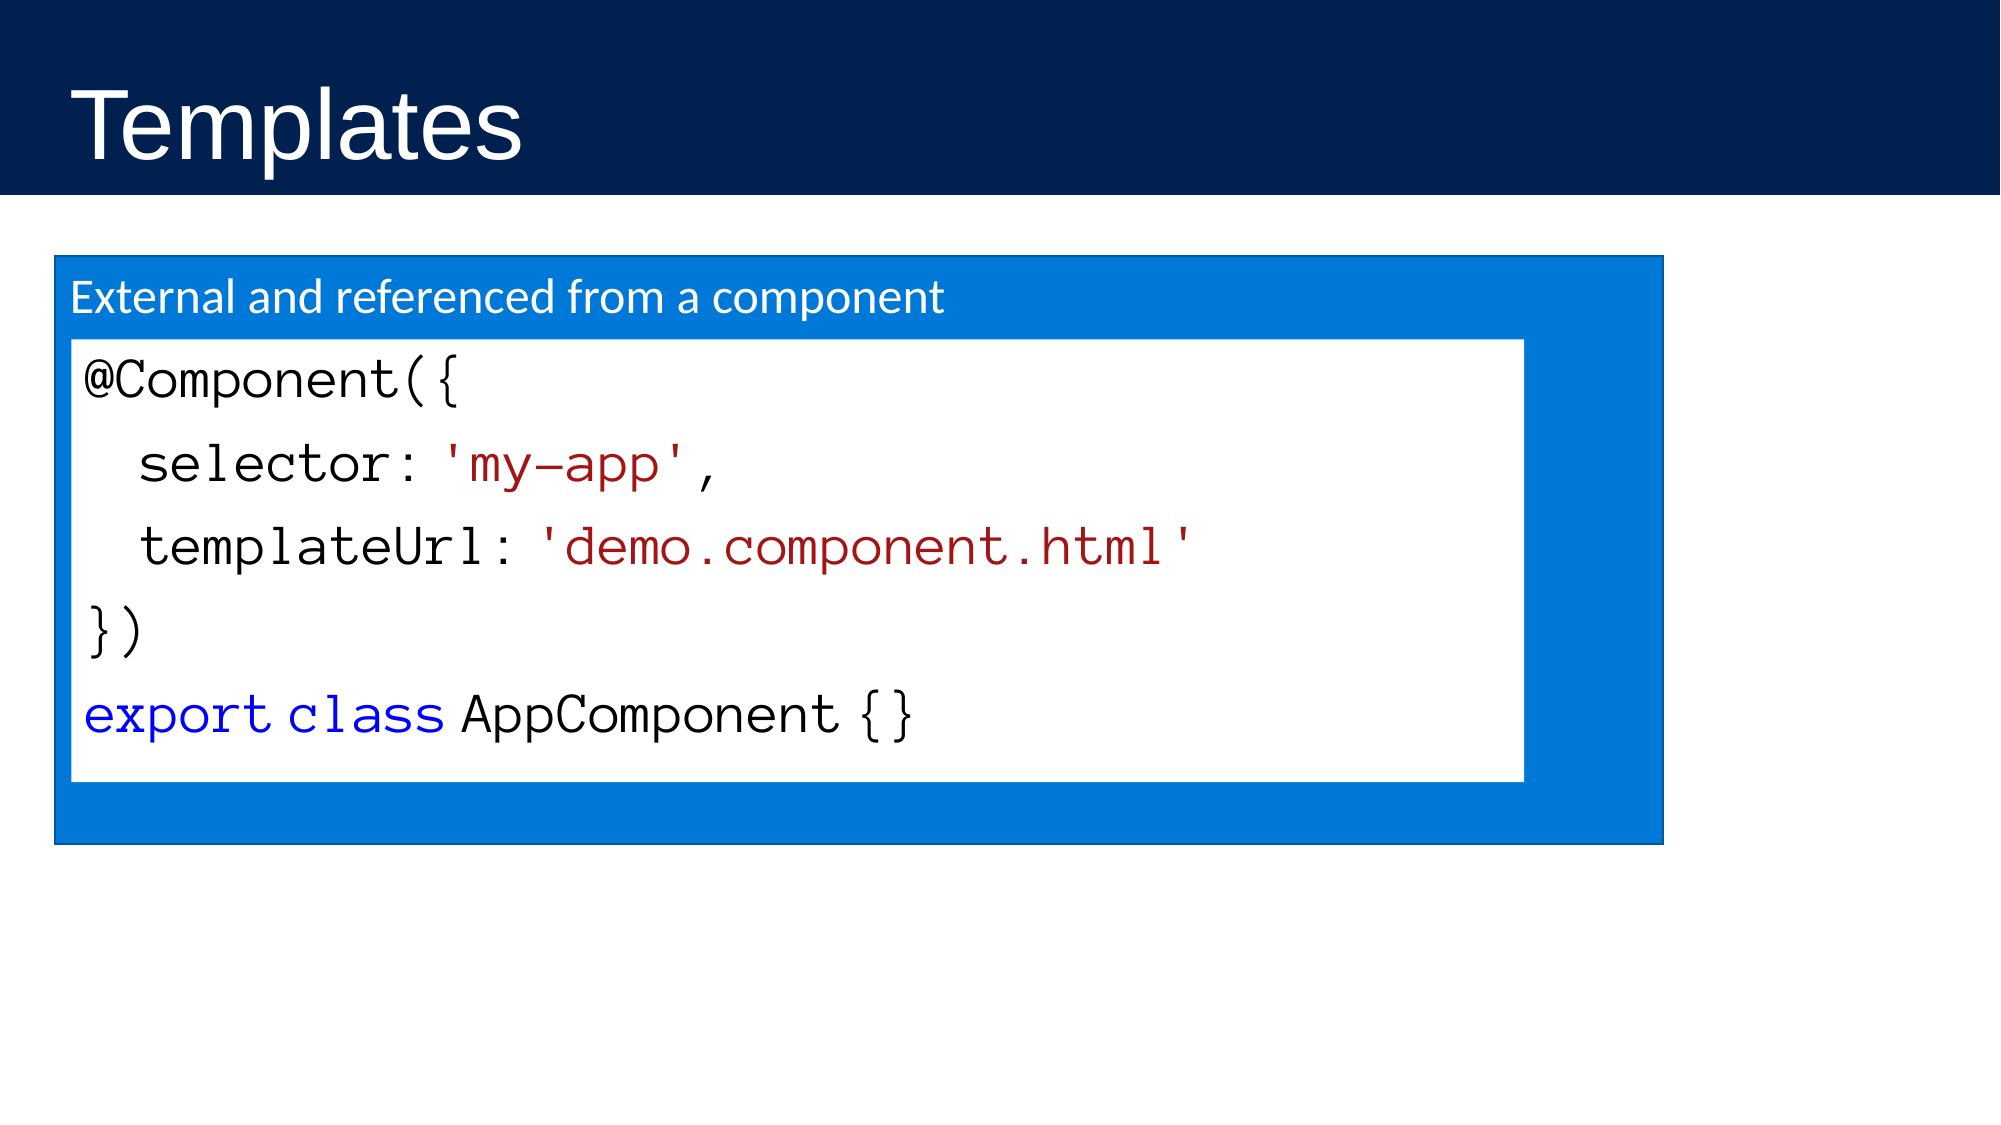

# Templates
External and referenced from a component
@Component({
    selector: 'my-app',
    templateUrl: 'demo.component.html'
})
export class AppComponent {}